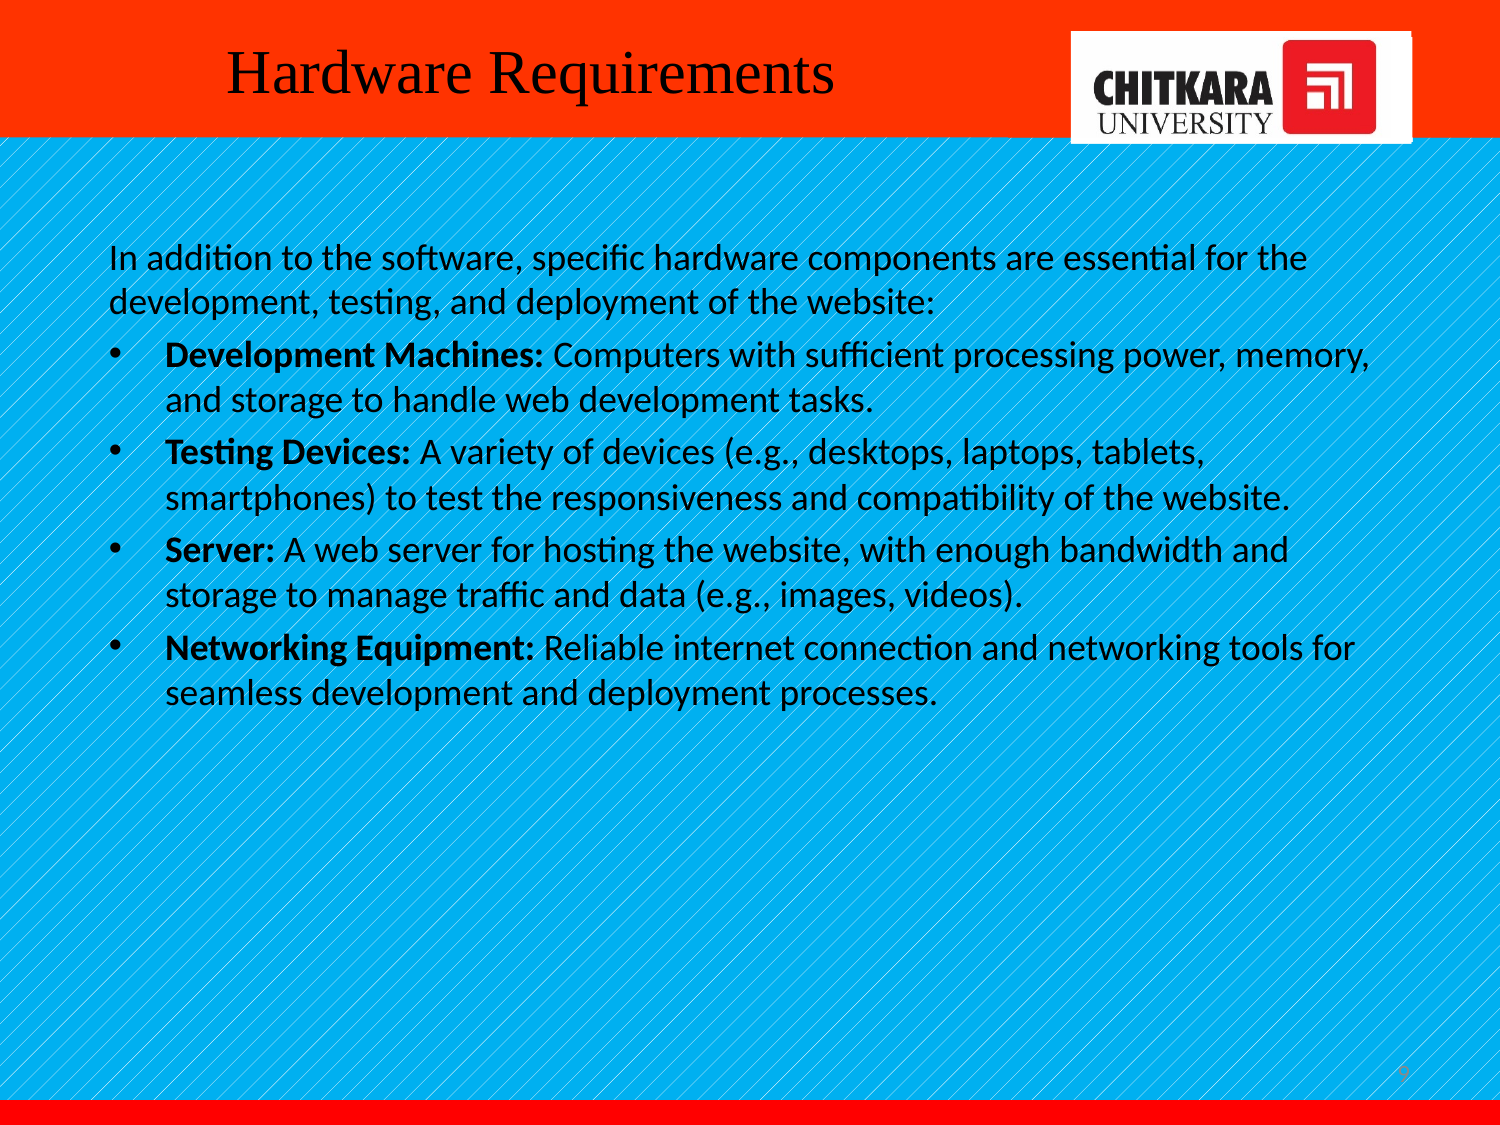

# Hardware Requirements
In addition to the software, specific hardware components are essential for the development, testing, and deployment of the website:
Development Machines: Computers with sufficient processing power, memory, and storage to handle web development tasks.
Testing Devices: A variety of devices (e.g., desktops, laptops, tablets, smartphones) to test the responsiveness and compatibility of the website.
Server: A web server for hosting the website, with enough bandwidth and storage to manage traffic and data (e.g., images, videos).
Networking Equipment: Reliable internet connection and networking tools for seamless development and deployment processes.

9